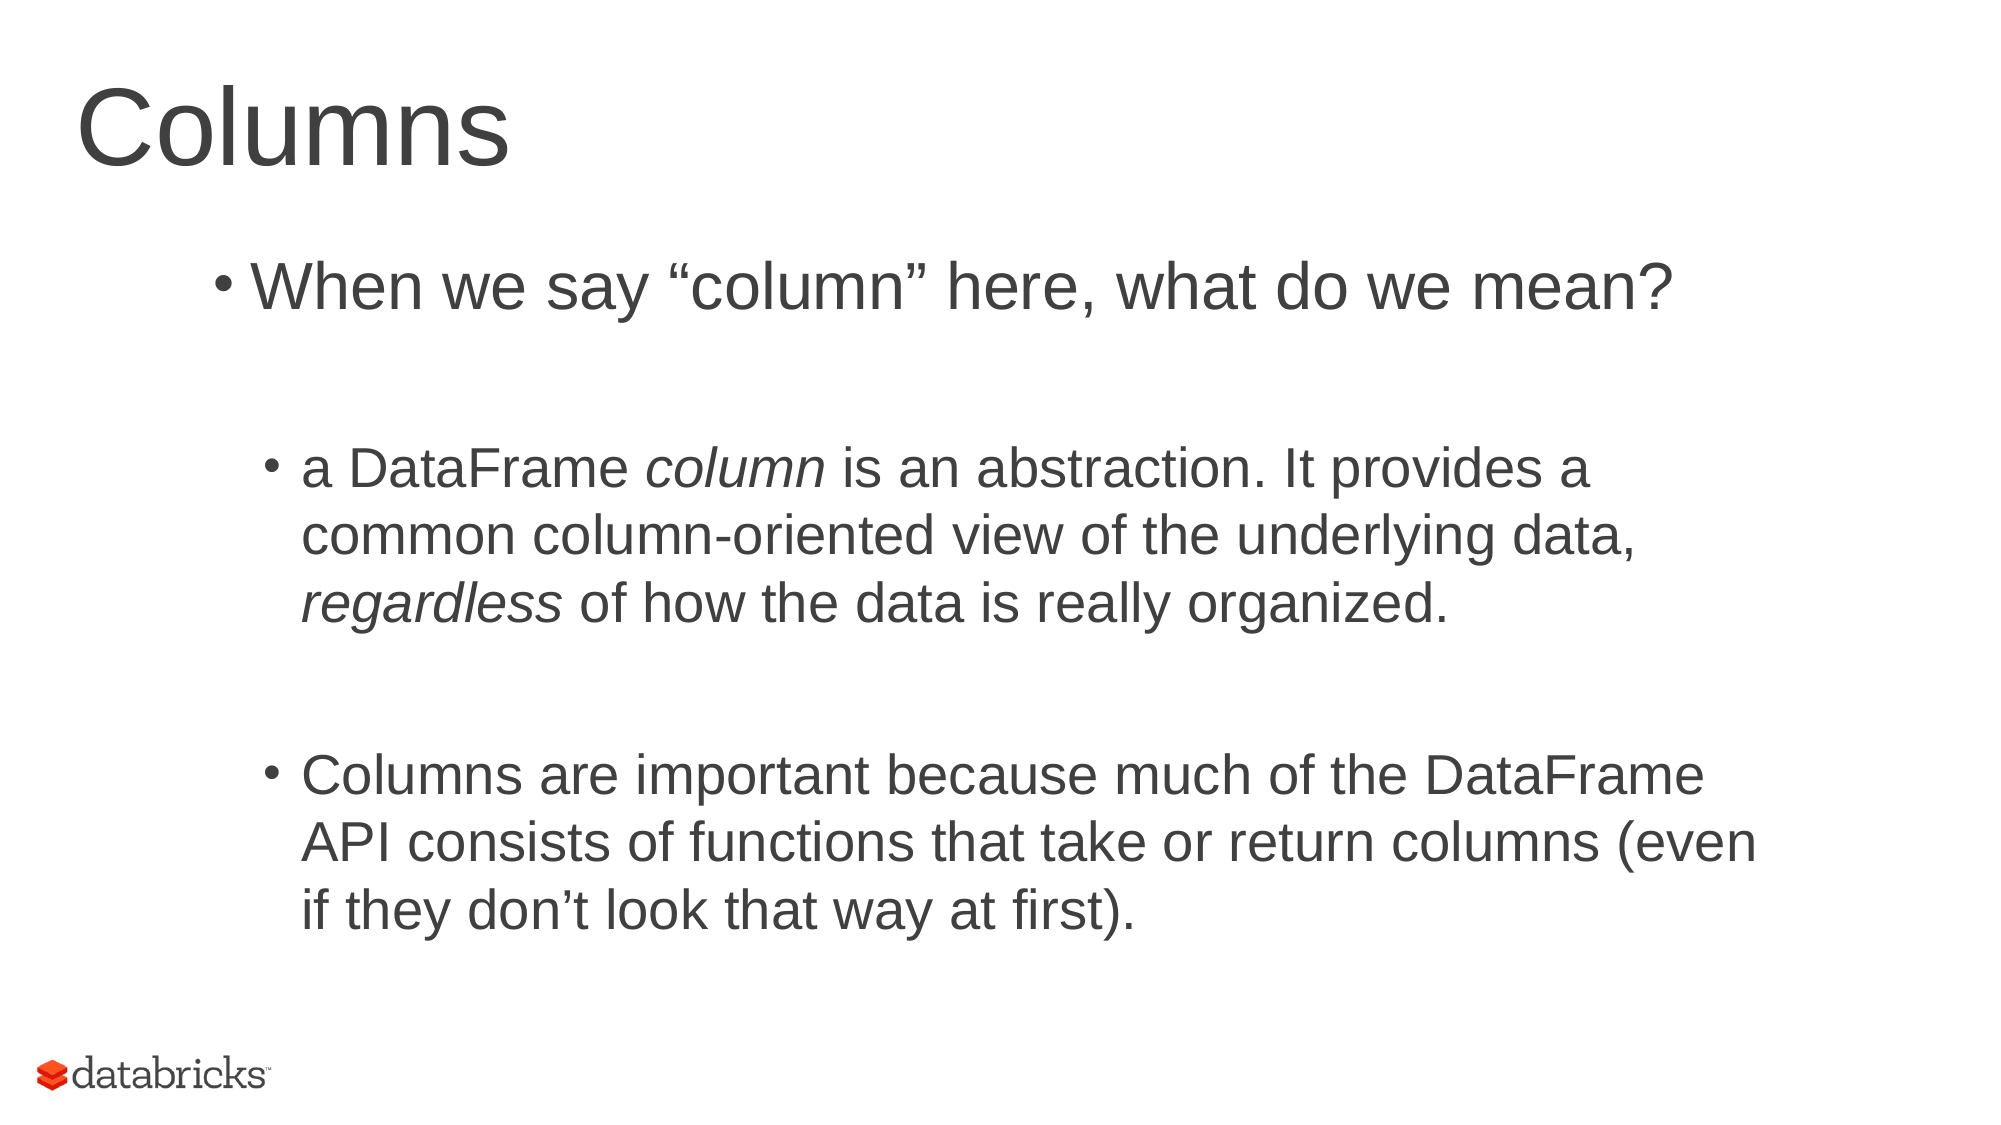

# Columns
When we say “column” here, what do we mean?

a DataFrame column is an abstraction. It provides a common column-oriented view of the underlying data, regardless of how the data is really organized.

Columns are important because much of the DataFrame API consists of functions that take or return columns (even if they don’t look that way at first).